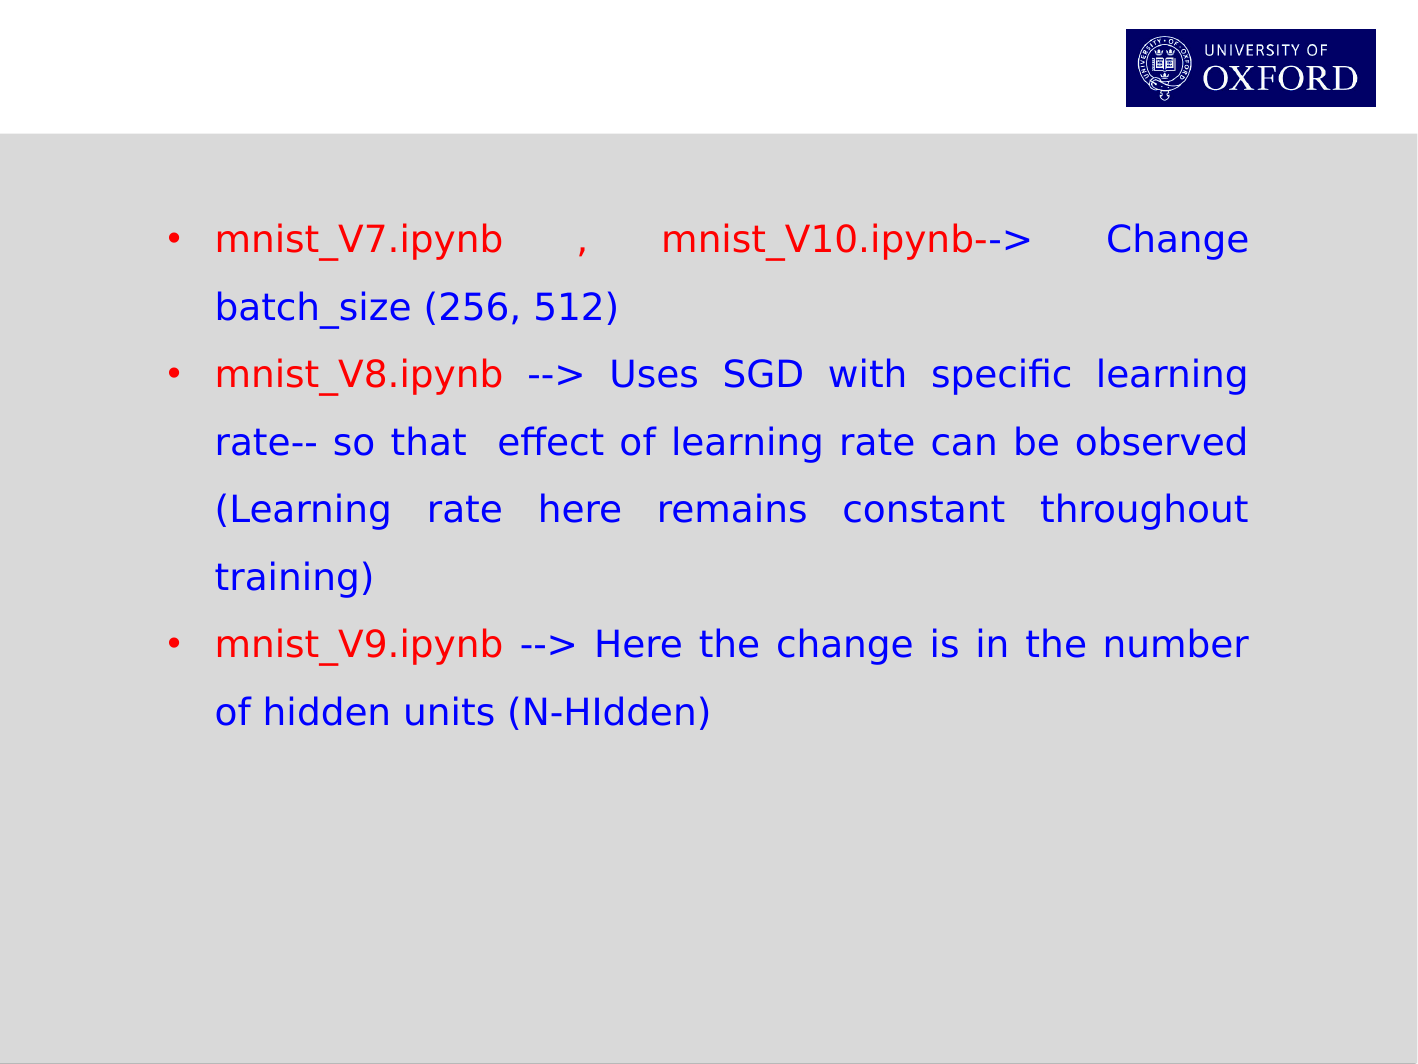

mnist_V7.ipynb , mnist_V10.ipynb--> Change batch_size (256, 512)
mnist_V8.ipynb --> Uses SGD with specific learning rate-- so that  effect of learning rate can be observed (Learning rate here remains constant throughout training)
mnist_V9.ipynb --> Here the change is in the number of hidden units (N-HIdden)